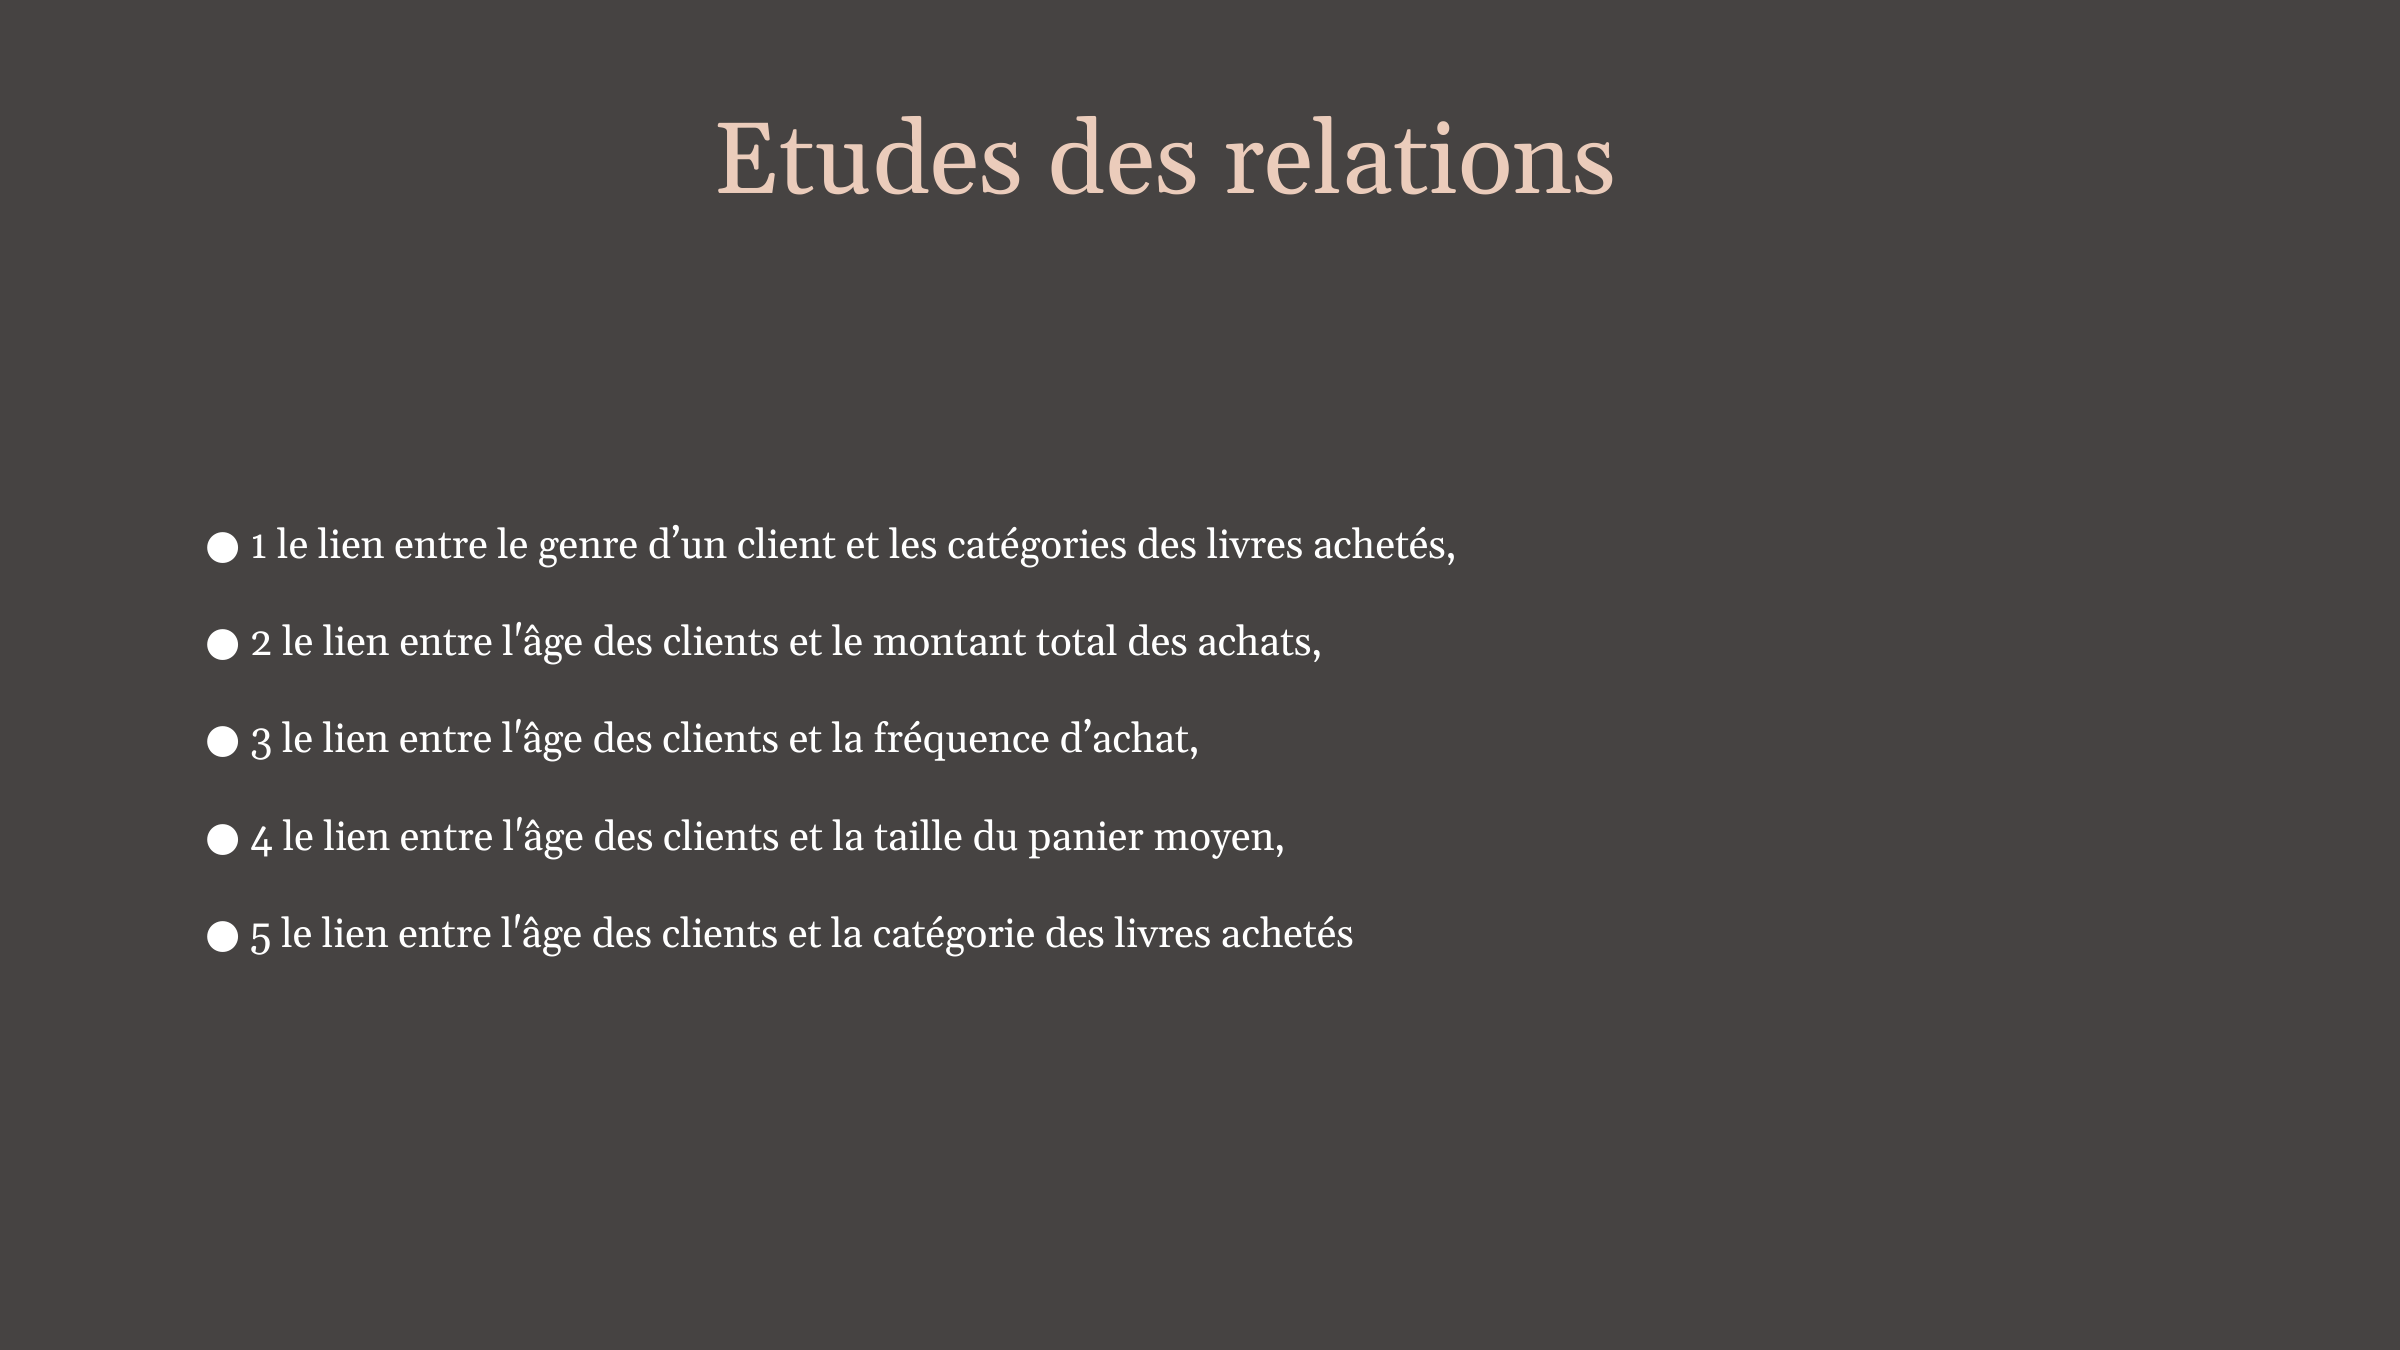

Etudes des relations
● 1 le lien entre le genre d’un client et les catégories des livres achetés,

● 2 le lien entre l'âge des clients et le montant total des achats,

● 3 le lien entre l'âge des clients et la fréquence d’achat,

● 4 le lien entre l'âge des clients et la taille du panier moyen,

● 5 le lien entre l'âge des clients et la catégorie des livres achetés